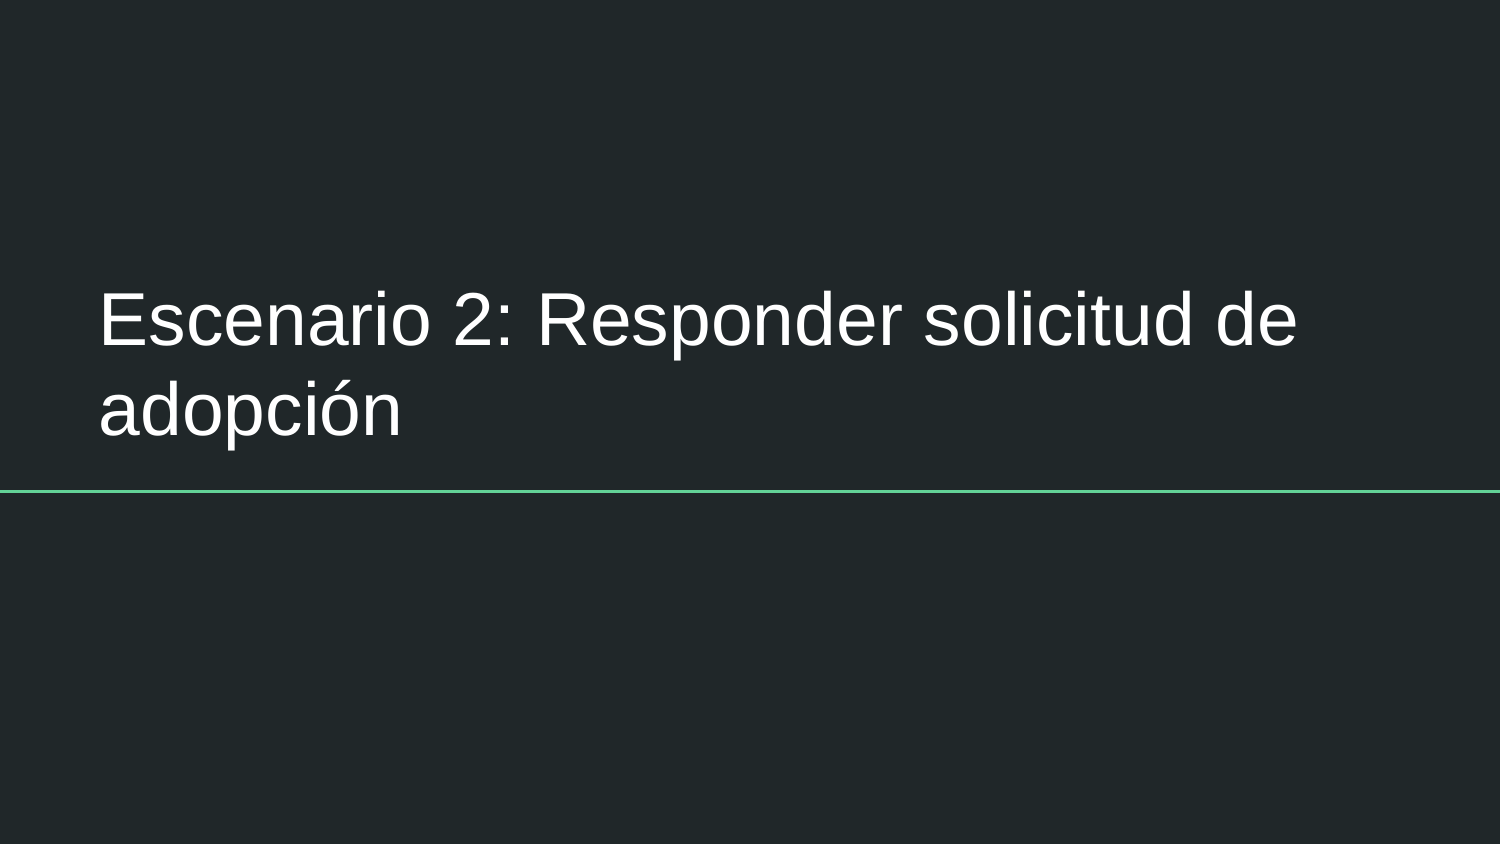

# Escenario 2: Responder solicitud de adopción